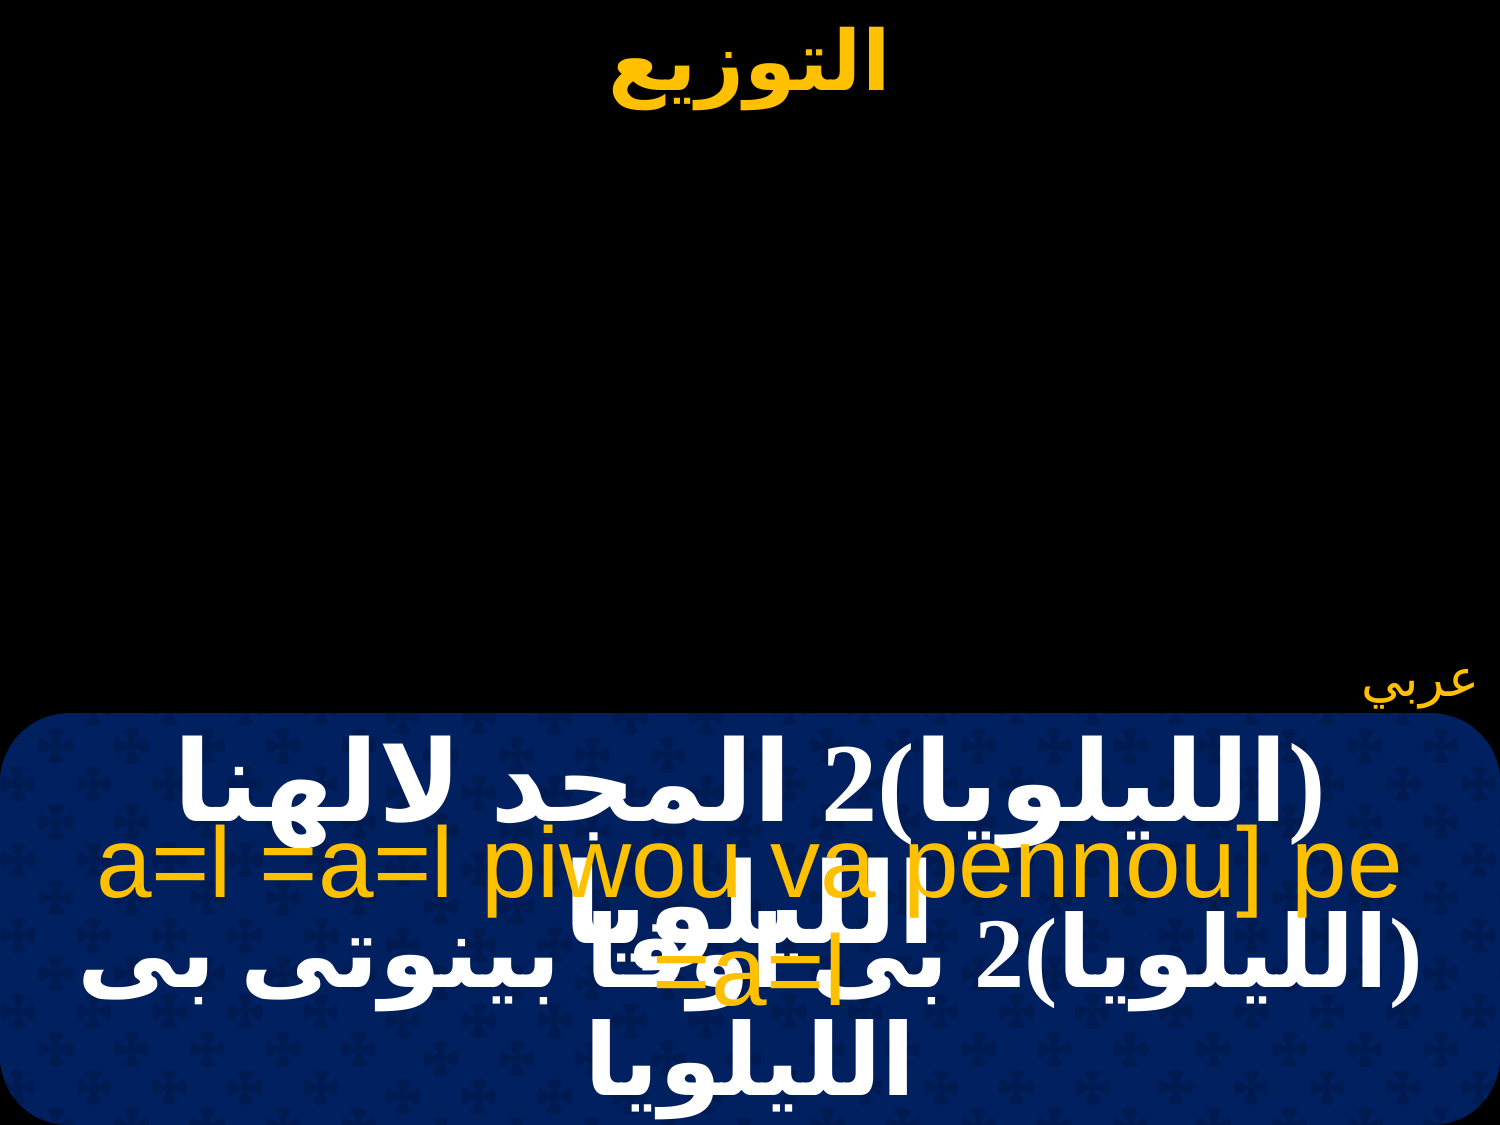

عربي
# (الليلويا)2 المجد لالهنا الليلويا
a=l =a=l piwou va pennou] pe =a=l
(الليلويا)2 بى اوفا بينوتى بى الليلويا